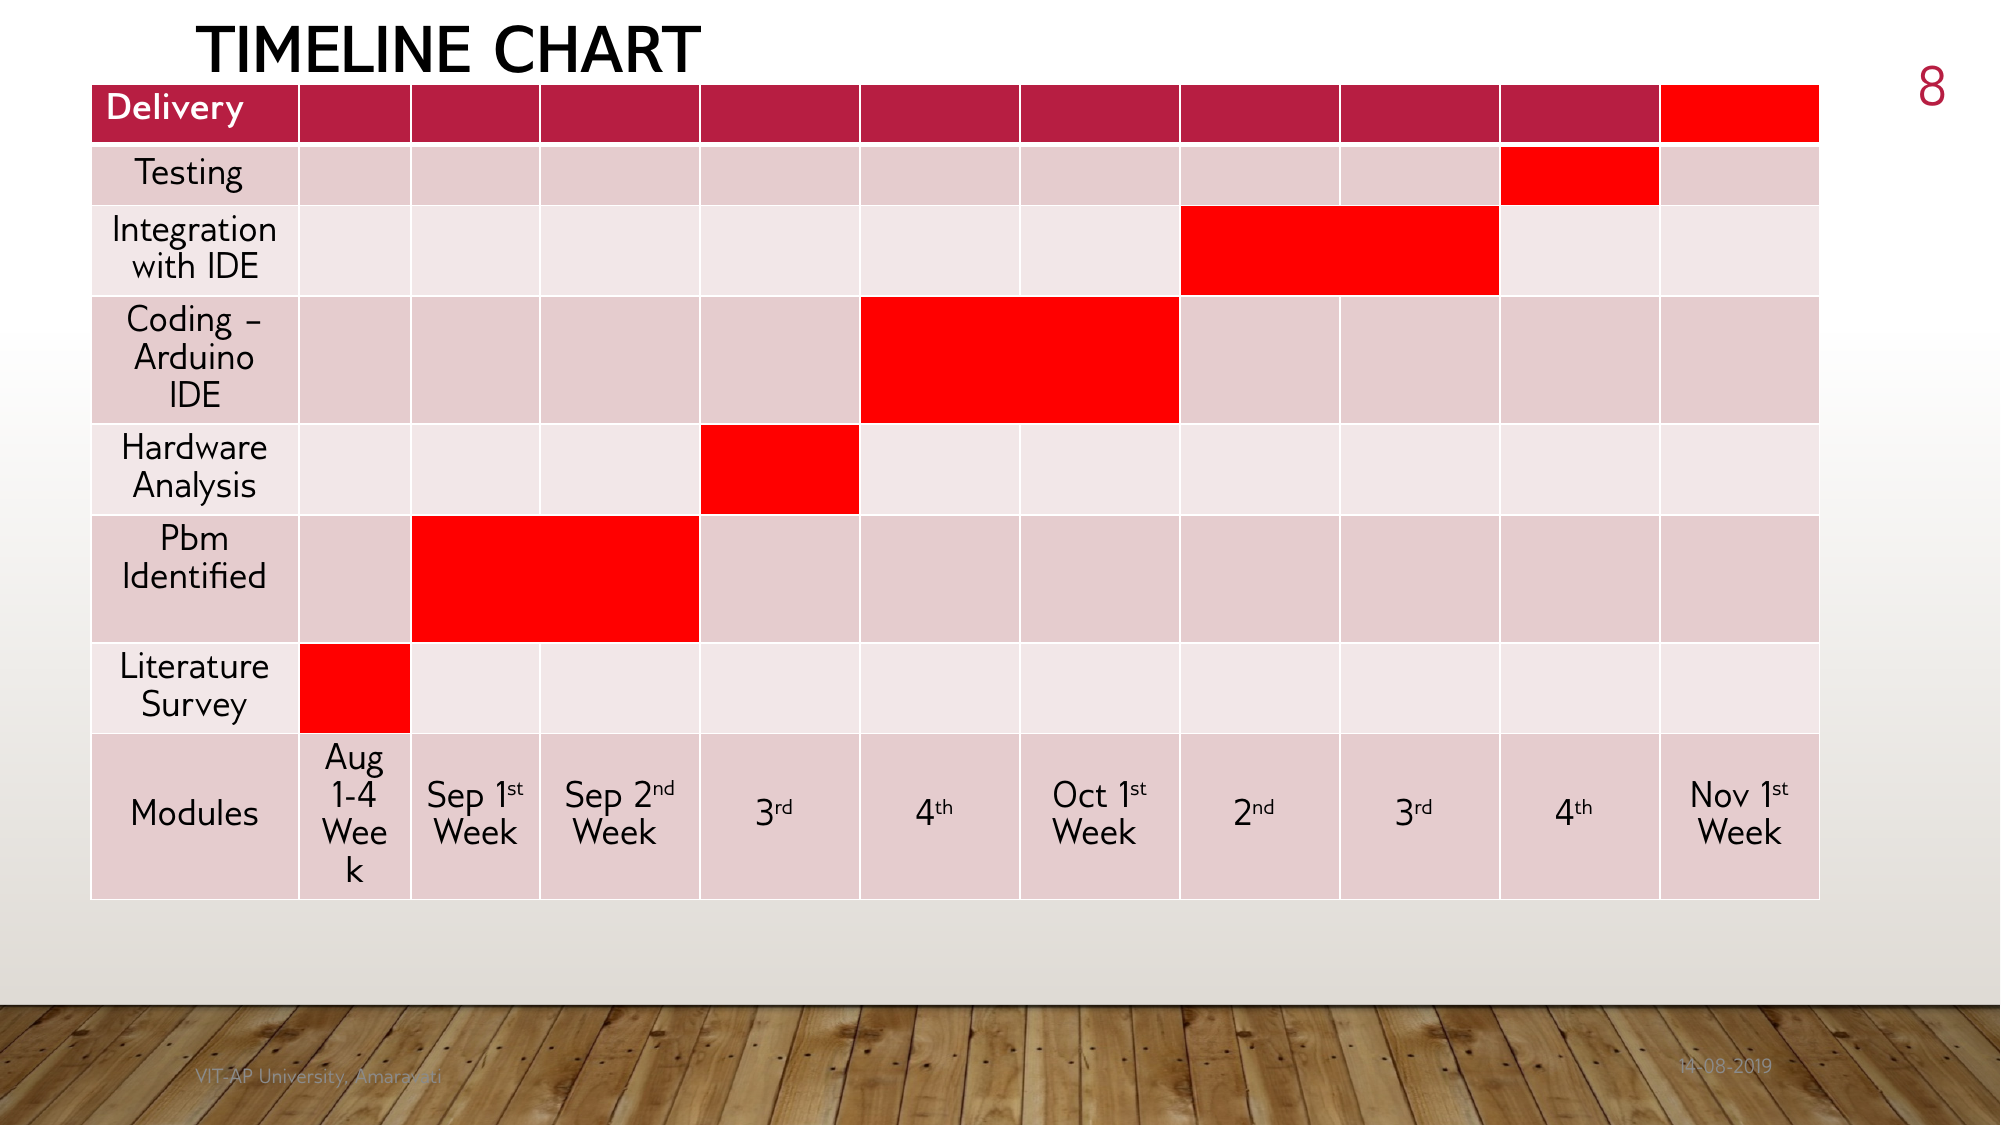

# Timeline Chart
8
| Delivery |  |  |  |  |  |  |  |  |  |  |
| --- | --- | --- | --- | --- | --- | --- | --- | --- | --- | --- |
| Testing |  |  |  |  |  |  |  |  |  |  |
| Integration with IDE |  |  |  |  |  |  |  |  |  |  |
| Coding – Arduino IDE |  |  |  |  |  |  |  |  |  |  |
| Hardware Analysis |  |  |  |  |  |  |  |  |  |  |
| Pbm Identified |  |  |  |  |  |  |  |  |  |  |
| Literature Survey |  |  |  |  |  |  |  |  |  |  |
| Modules | Aug 1-4 Week | Sep 1st Week | Sep 2nd Week | 3rd | 4th | Oct 1st Week | 2nd | 3rd | 4th | Nov 1st Week |
VIT-AP University, Amaravati
14-08-2019